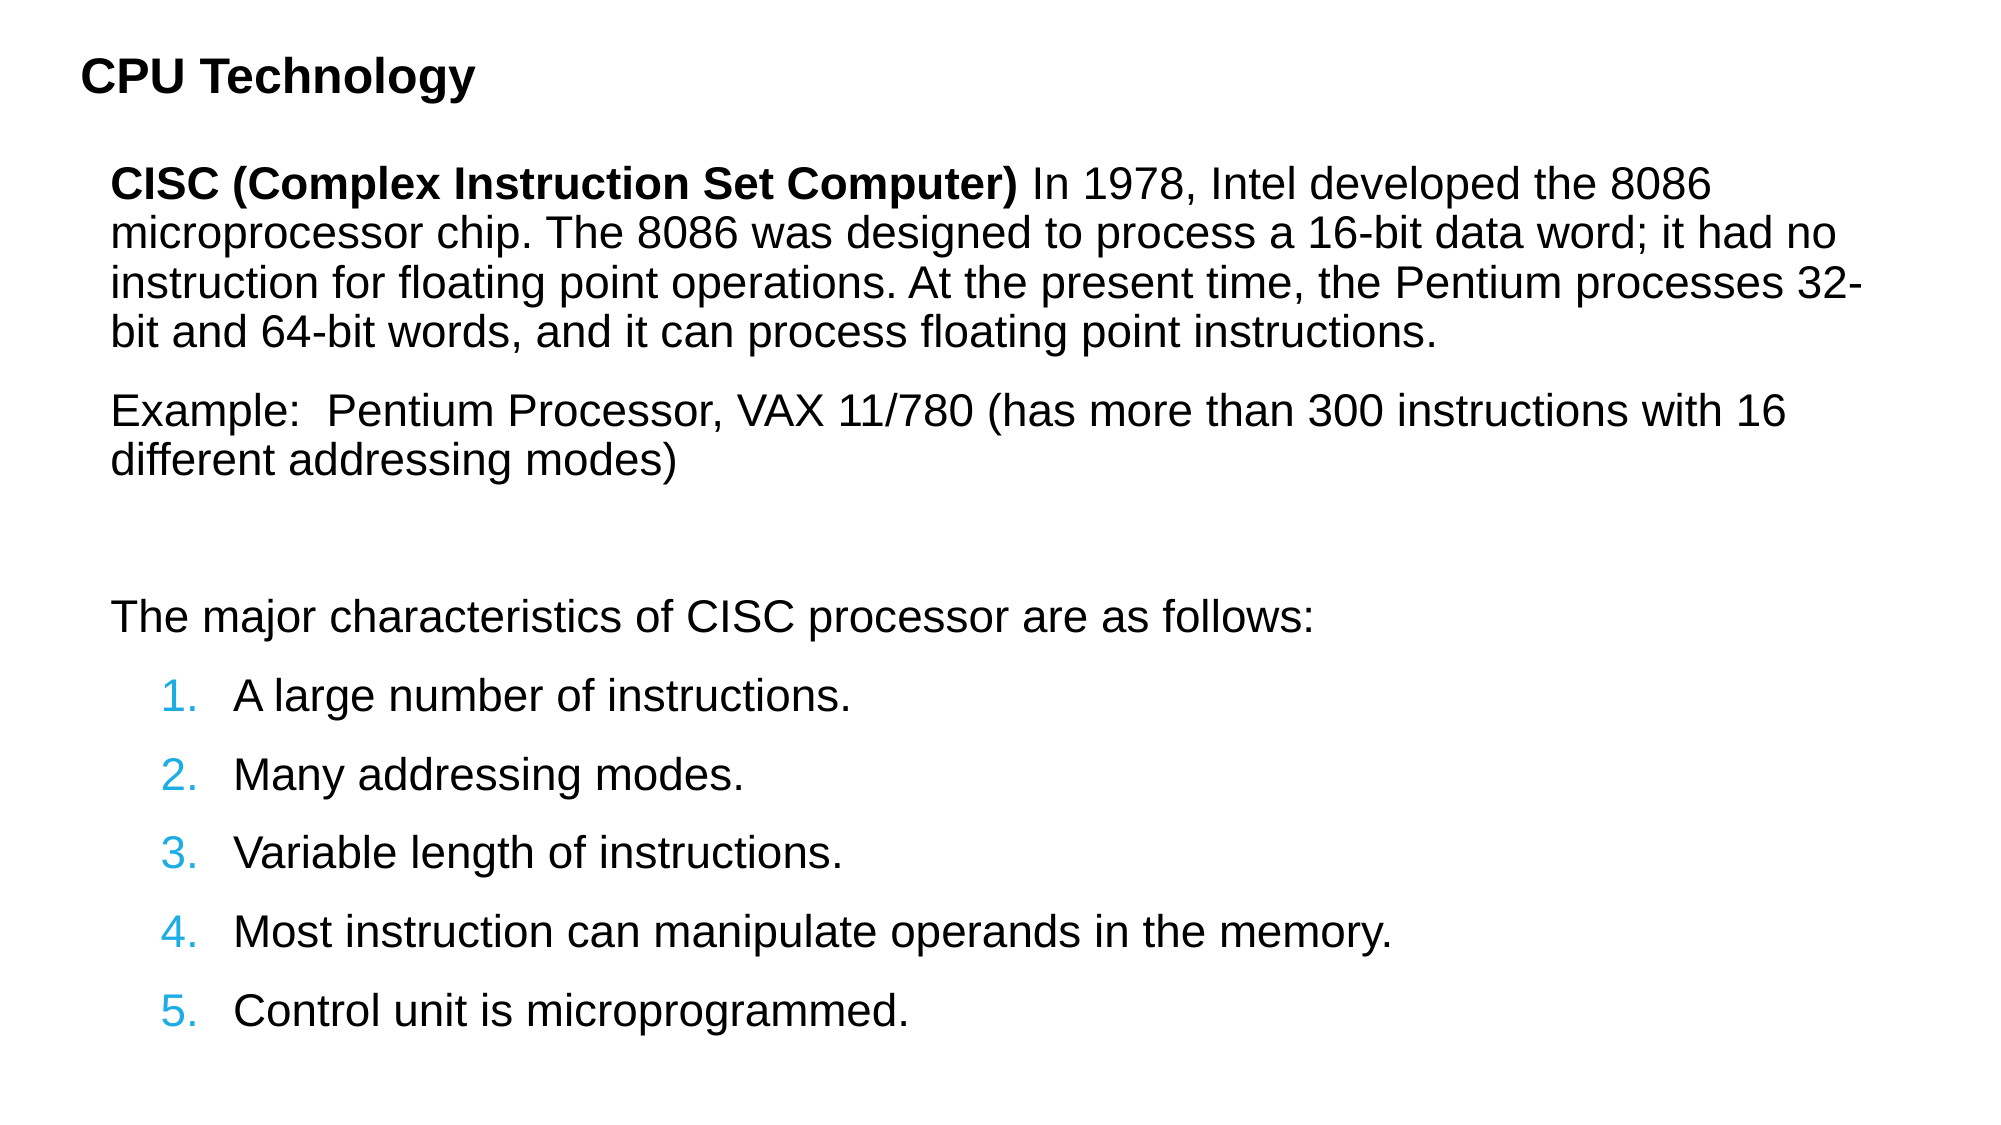

CPU Technology
CISC (Complex Instruction Set Computer) In 1978, Intel developed the 8086 microprocessor chip. The 8086 was designed to process a 16-bit data word; it had no instruction for floating point operations. At the present time, the Pentium processes 32-bit and 64-bit words, and it can process floating point instructions.
Example:  Pentium Processor, VAX 11/780 (has more than 300 instructions with 16 different addressing modes)

The major characteristics of CISC processor are as follows:
A large number of instructions.
Many addressing modes.
Variable length of instructions.
Most instruction can manipulate operands in the memory.
Control unit is microprogrammed.